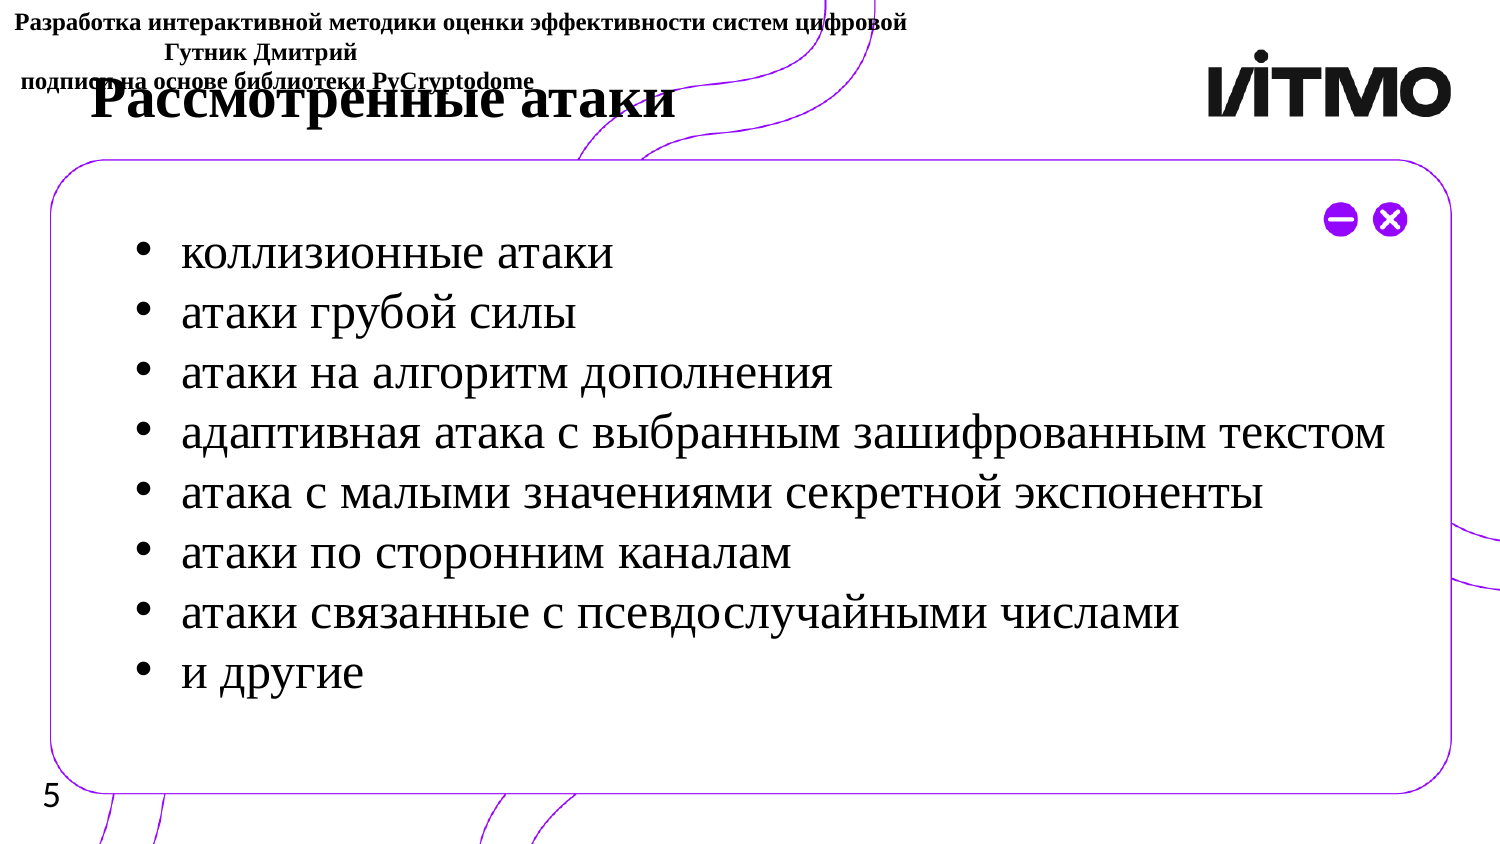

Разработка интерактивной методики оценки эффективности систем цифровой						Гутник Дмитрий
 подписи на основе библиотеки PyCryptodome
# Рассмотренные атаки
коллизионные атаки
атаки грубой силы
атаки на алгоритм дополнения
адаптивная атака с выбранным зашифрованным текстом
атака с малыми значениями секретной экспоненты
атаки по сторонним каналам
атаки связанные с псевдослучайными числами
и другие

5